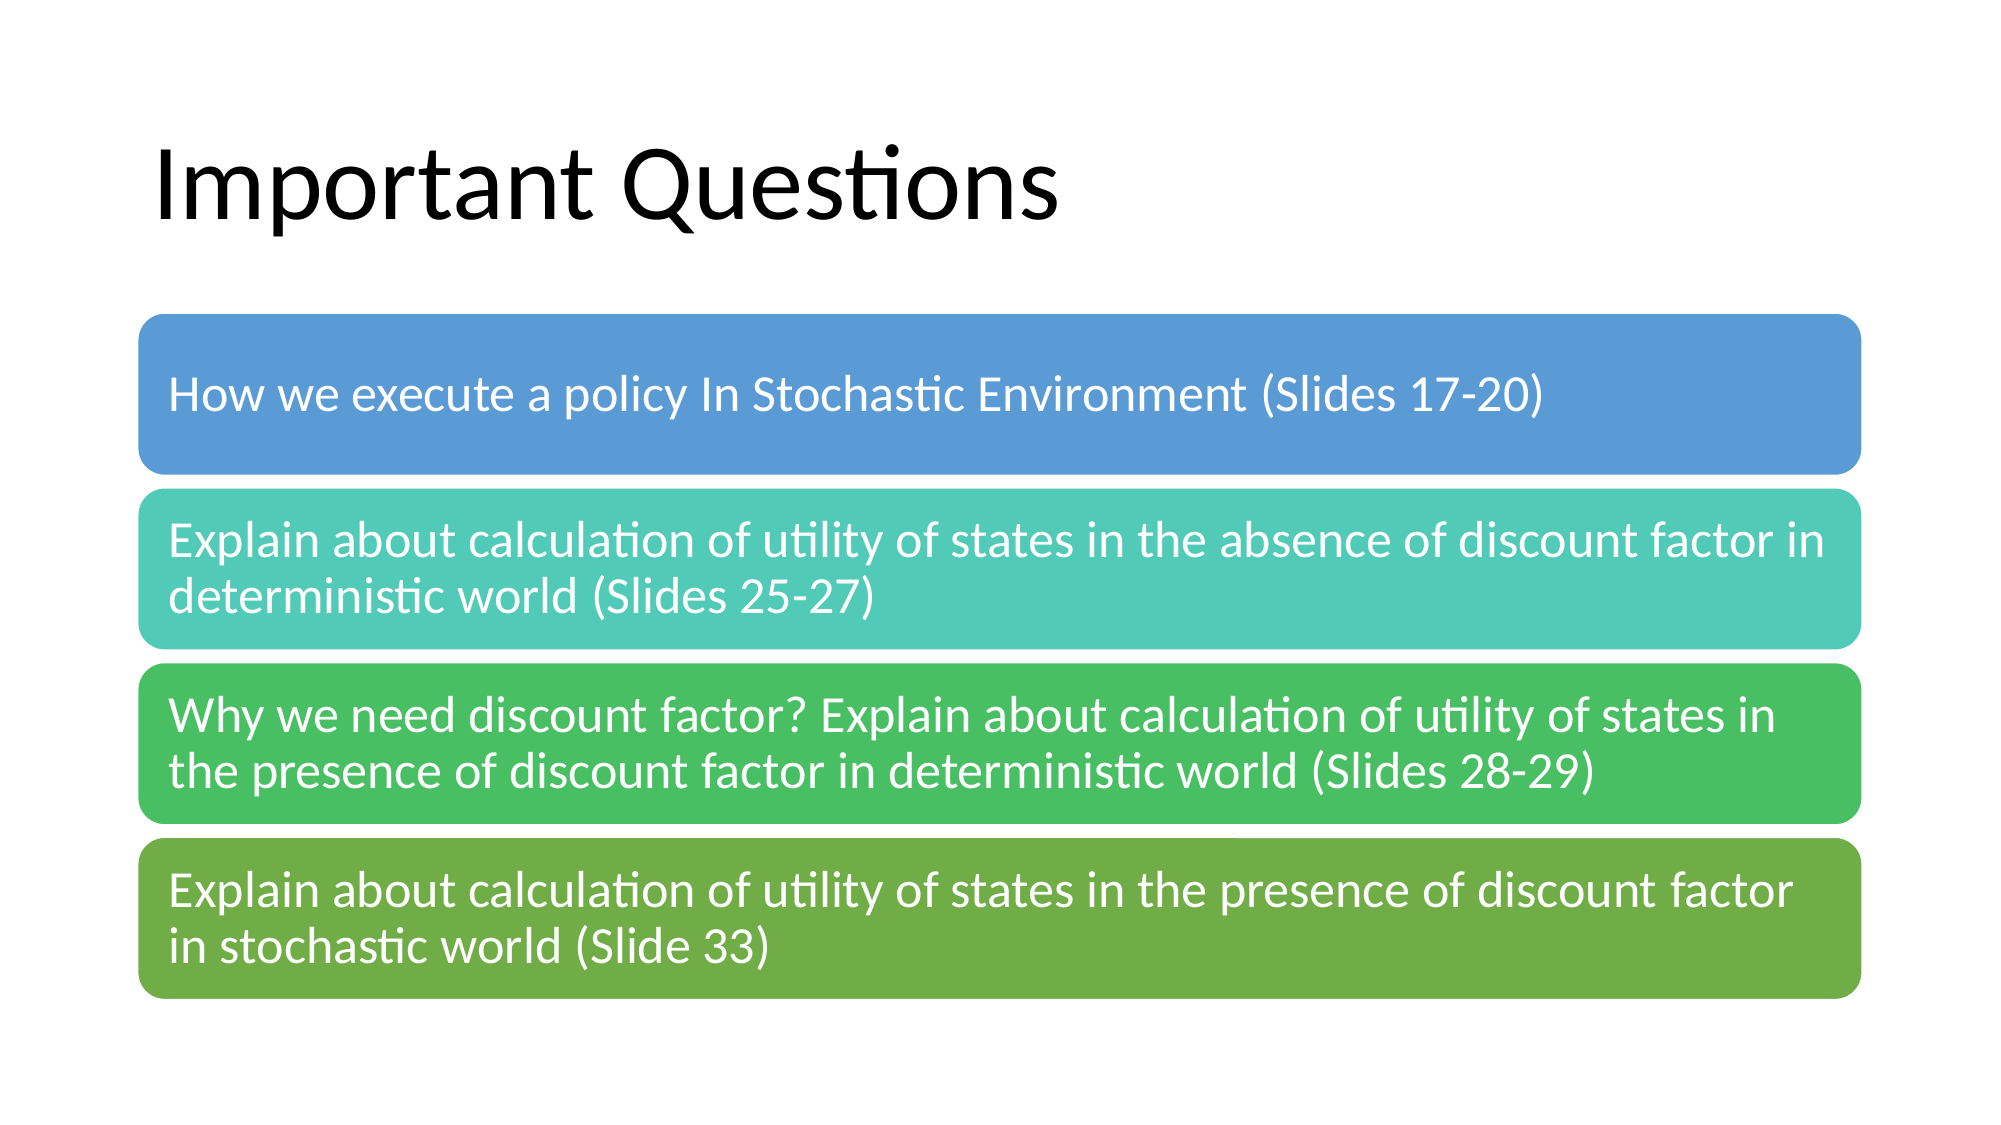

# Important Questions
How we execute a policy In Stochastic Environment (Slides 17-20)
Explain about calculation of utility of states in the absence of discount factor in deterministic world (Slides 25-27)
Why we need discount factor? Explain about calculation of utility of states in the presence of discount factor in deterministic world (Slides 28-29)
Explain about calculation of utility of states in the presence of discount factor in stochastic world (Slide 33)